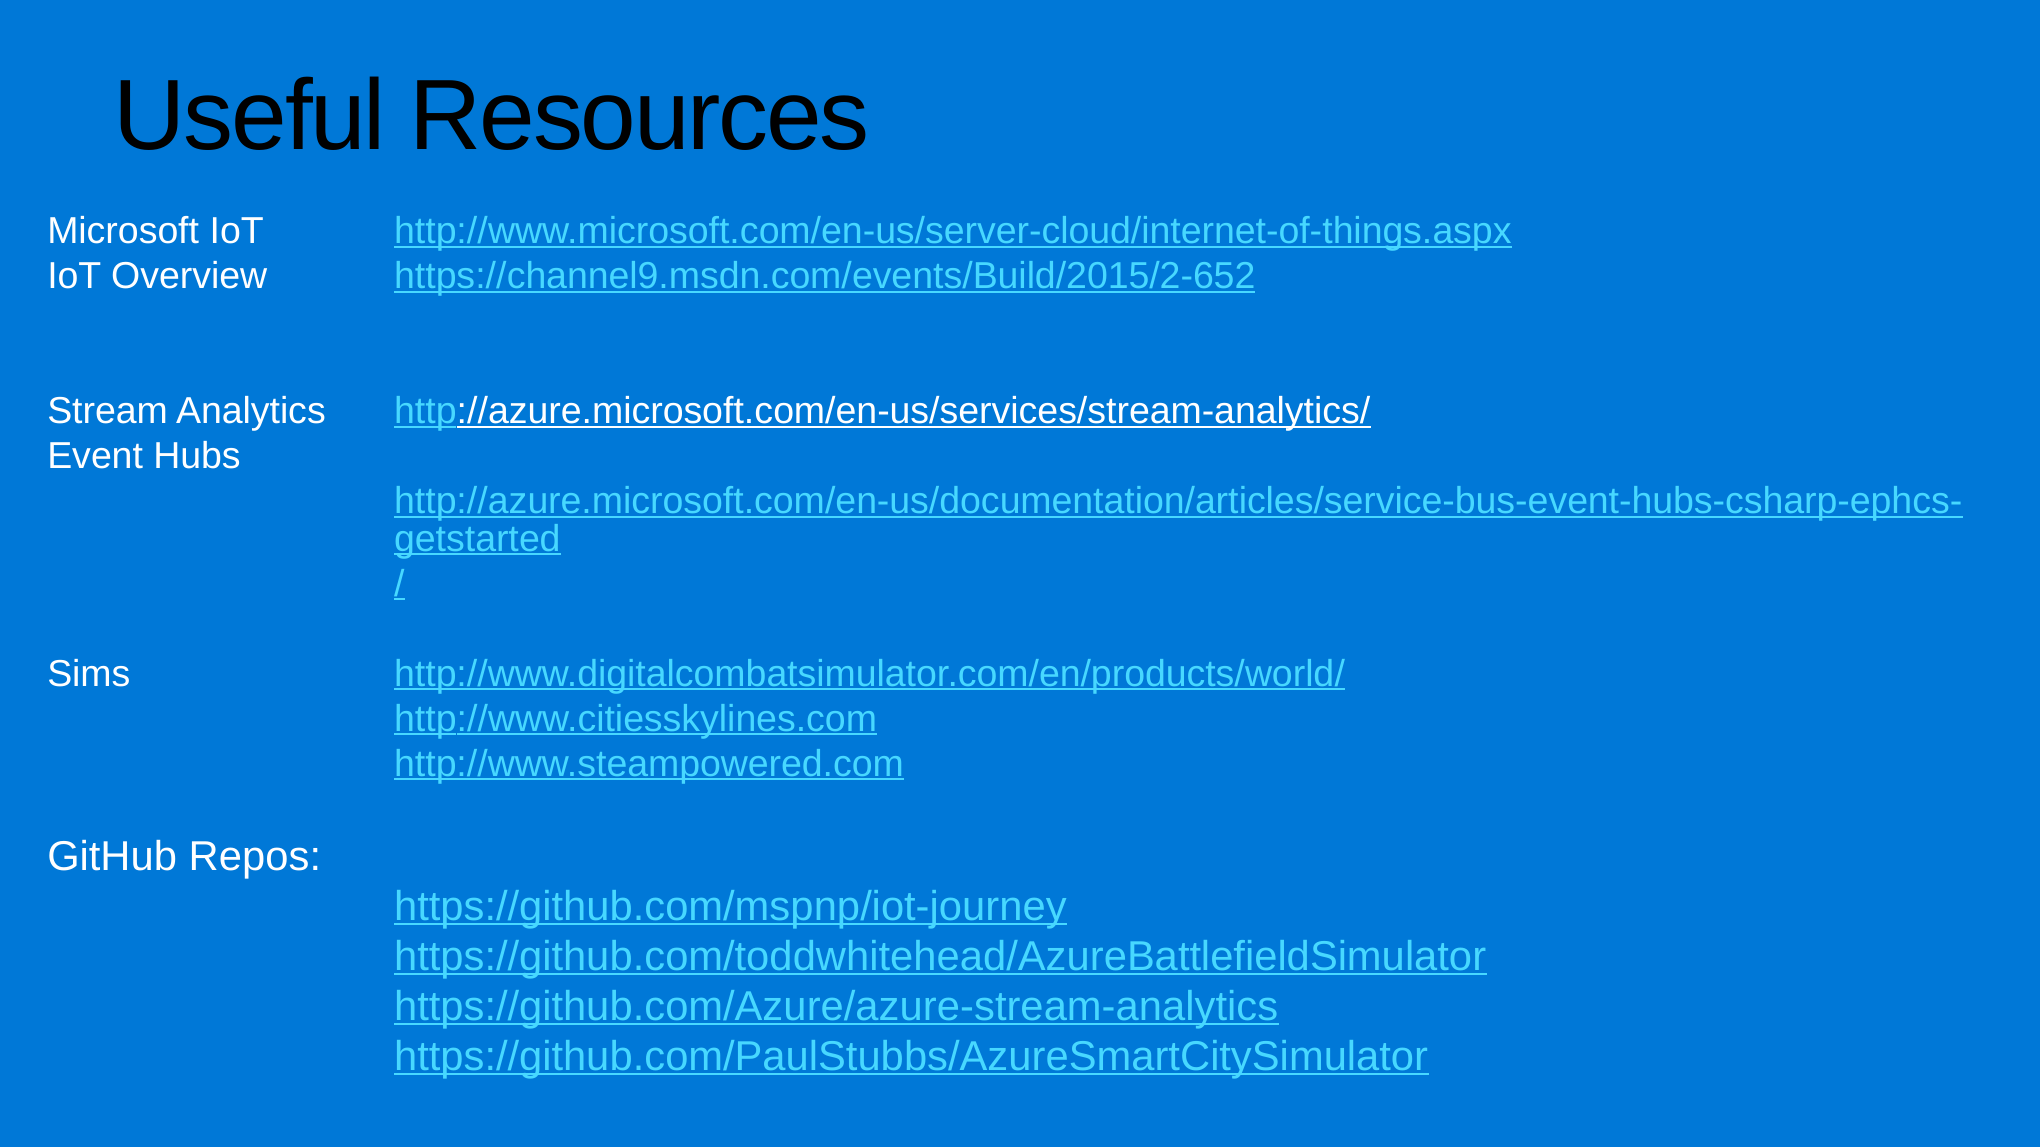

Useful Resources
Microsoft IoT	http://www.microsoft.com/en-us/server-cloud/internet-of-things.aspx
IoT Overview	https://channel9.msdn.com/events/Build/2015/2-652

Stream Analytics	http://azure.microsoft.com/en-us/services/stream-analytics/
Event Hubs	http://azure.microsoft.com/en-us/documentation/articles/service-bus-event-hubs-csharp-ephcs-getstarted/

Sims	http://www.digitalcombatsimulator.com/en/products/world/
	http://www.citiesskylines.com
	http://www.steampowered.com

GitHub Repos:
	https://github.com/mspnp/iot-journey
	https://github.com/toddwhitehead/AzureBattlefieldSimulator
	https://github.com/Azure/azure-stream-analytics
	https://github.com/PaulStubbs/AzureSmartCitySimulator